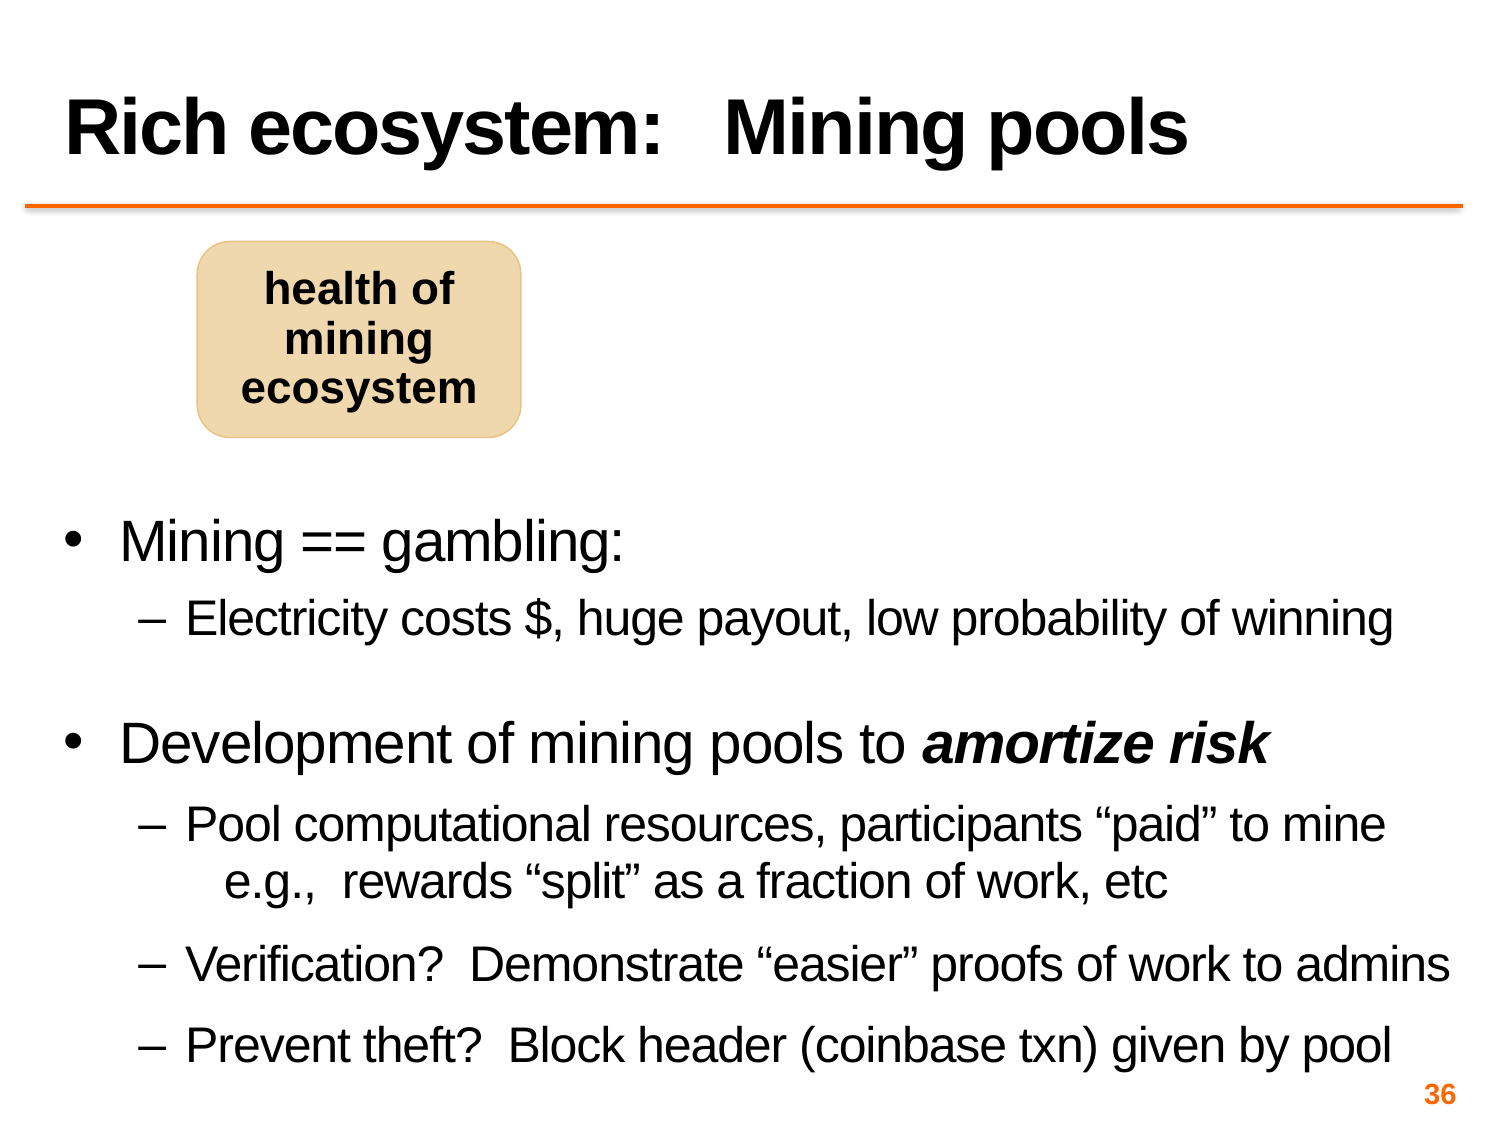

# Rich ecosystem:   Mining pools

health of mining ecosystem
Mining == gambling:
Electricity costs $, huge payout, low probability of winning
Development of mining pools to amortize risk
Pool computational resources, participants “paid” to mine            e.g.,  rewards “split” as a fraction of work, etc
Verification?  Demonstrate “easier” proofs of work to admins
Prevent theft?  Block header (coinbase txn) given by pool

36